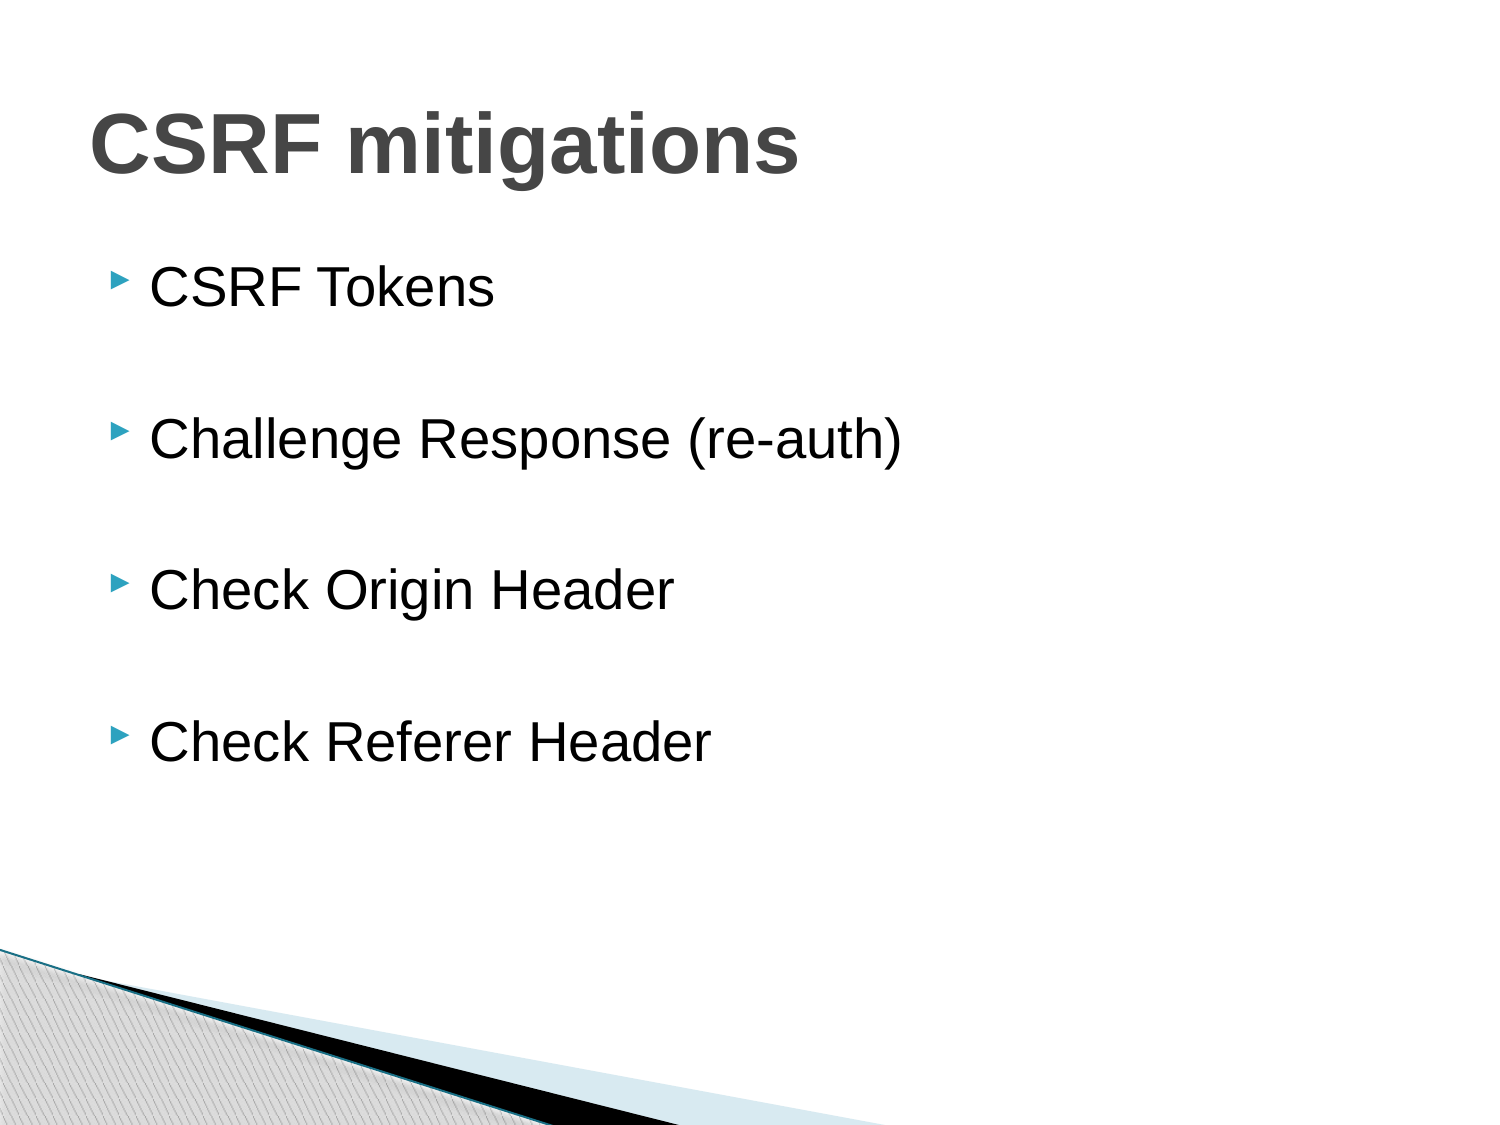

# CSRF mitigations
CSRF Tokens

Challenge Response (re-auth)

Check Origin Header

Check Referer Header